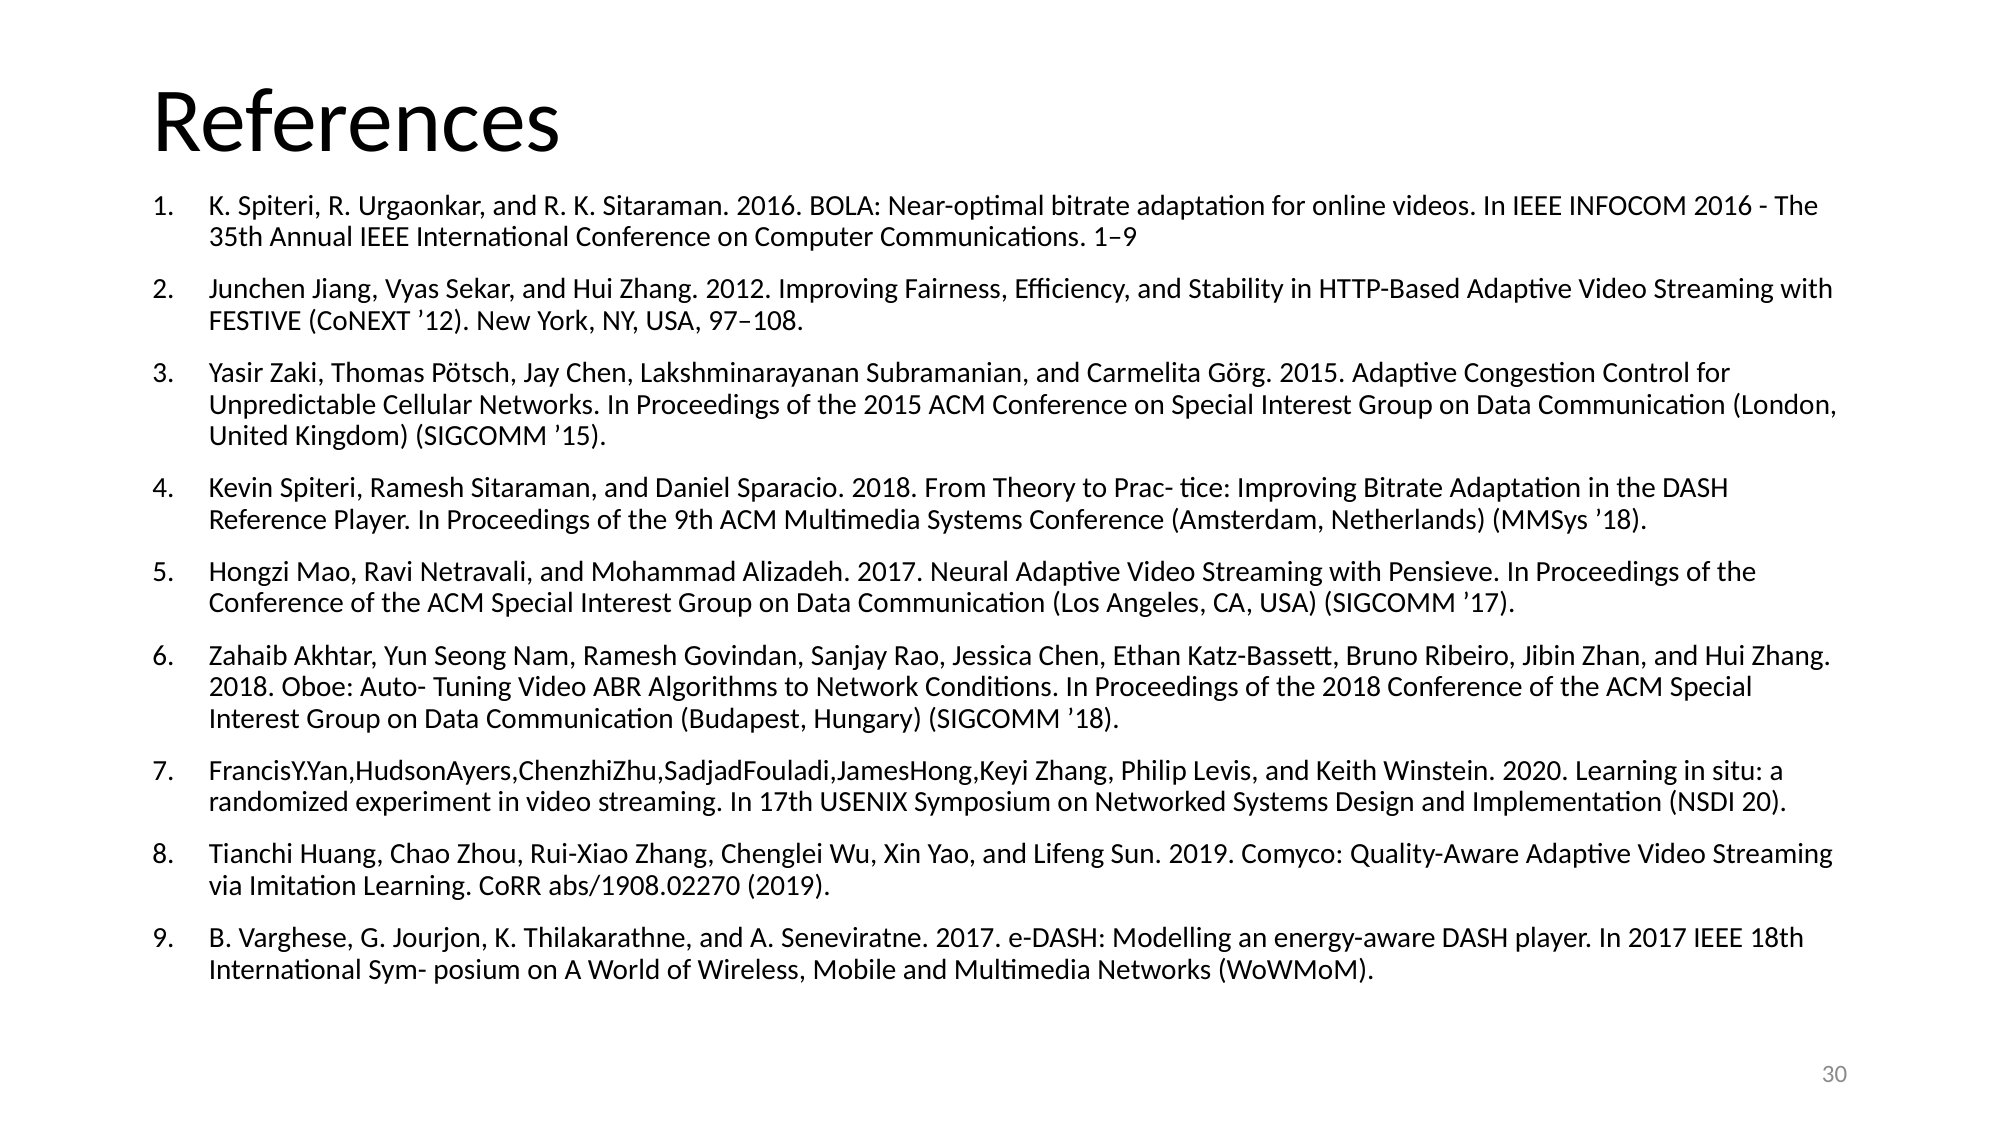

# References
K. Spiteri, R. Urgaonkar, and R. K. Sitaraman. 2016. BOLA: Near-optimal bitrate adaptation for online videos. In IEEE INFOCOM 2016 - The 35th Annual IEEE International Conference on Computer Communications. 1–9
Junchen Jiang, Vyas Sekar, and Hui Zhang. 2012. Improving Fairness, Efficiency, and Stability in HTTP-Based Adaptive Video Streaming with FESTIVE (CoNEXT ’12). New York, NY, USA, 97–108.
Yasir Zaki, Thomas Pötsch, Jay Chen, Lakshminarayanan Subramanian, and Carmelita Görg. 2015. Adaptive Congestion Control for Unpredictable Cellular Networks. In Proceedings of the 2015 ACM Conference on Special Interest Group on Data Communication (London, United Kingdom) (SIGCOMM ’15).
Kevin Spiteri, Ramesh Sitaraman, and Daniel Sparacio. 2018. From Theory to Prac- tice: Improving Bitrate Adaptation in the DASH Reference Player. In Proceedings of the 9th ACM Multimedia Systems Conference (Amsterdam, Netherlands) (MMSys ’18).
Hongzi Mao, Ravi Netravali, and Mohammad Alizadeh. 2017. Neural Adaptive Video Streaming with Pensieve. In Proceedings of the Conference of the ACM Special Interest Group on Data Communication (Los Angeles, CA, USA) (SIGCOMM ’17).
Zahaib Akhtar, Yun Seong Nam, Ramesh Govindan, Sanjay Rao, Jessica Chen, Ethan Katz-Bassett, Bruno Ribeiro, Jibin Zhan, and Hui Zhang. 2018. Oboe: Auto- Tuning Video ABR Algorithms to Network Conditions. In Proceedings of the 2018 Conference of the ACM Special Interest Group on Data Communication (Budapest, Hungary) (SIGCOMM ’18).
FrancisY.Yan,HudsonAyers,ChenzhiZhu,SadjadFouladi,JamesHong,Keyi Zhang, Philip Levis, and Keith Winstein. 2020. Learning in situ: a randomized experiment in video streaming. In 17th USENIX Symposium on Networked Systems Design and Implementation (NSDI 20).
Tianchi Huang, Chao Zhou, Rui-Xiao Zhang, Chenglei Wu, Xin Yao, and Lifeng Sun. 2019. Comyco: Quality-Aware Adaptive Video Streaming via Imitation Learning. CoRR abs/1908.02270 (2019).
B. Varghese, G. Jourjon, K. Thilakarathne, and A. Seneviratne. 2017. e-DASH: Modelling an energy-aware DASH player. In 2017 IEEE 18th International Sym- posium on A World of Wireless, Mobile and Multimedia Networks (WoWMoM).

30